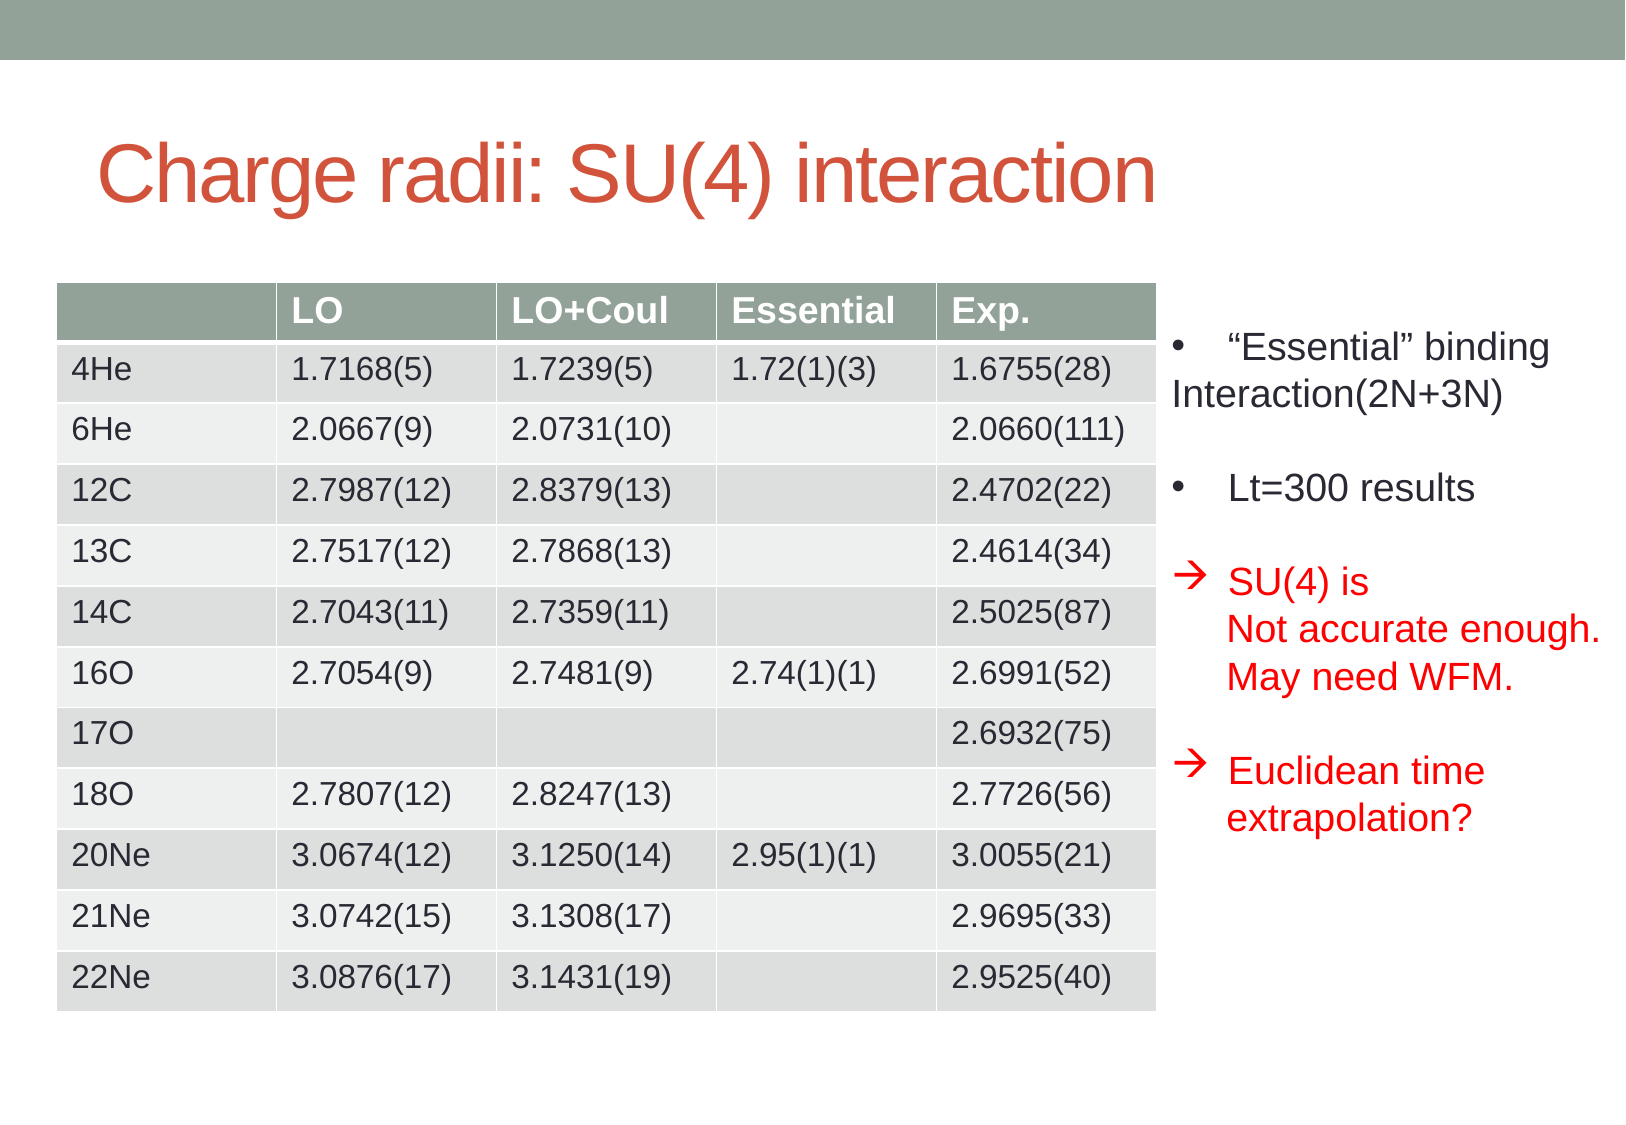

# Charge radii: SU(4) interaction
|  | LO | LO+Coul | Essential | Exp. |
| --- | --- | --- | --- | --- |
| 4He | 1.7168(5) | 1.7239(5) | 1.72(1)(3) | 1.6755(28) |
| 6He | 2.0667(9) | 2.0731(10) |  | 2.0660(111) |
| 12C | 2.7987(12) | 2.8379(13) |  | 2.4702(22) |
| 13C | 2.7517(12) | 2.7868(13) |  | 2.4614(34) |
| 14C | 2.7043(11) | 2.7359(11) |  | 2.5025(87) |
| 16O | 2.7054(9) | 2.7481(9) | 2.74(1)(1) | 2.6991(52) |
| 17O |  |  |  | 2.6932(75) |
| 18O | 2.7807(12) | 2.8247(13) |  | 2.7726(56) |
| 20Ne | 3.0674(12) | 3.1250(14) | 2.95(1)(1) | 3.0055(21) |
| 21Ne | 3.0742(15) | 3.1308(17) |  | 2.9695(33) |
| 22Ne | 3.0876(17) | 3.1431(19) |  | 2.9525(40) |
“Essential” binding
Interaction(2N+3N)

Lt=300 results

SU(4) is
     Not accurate enough.
     May need WFM.

Euclidean time
     extrapolation?